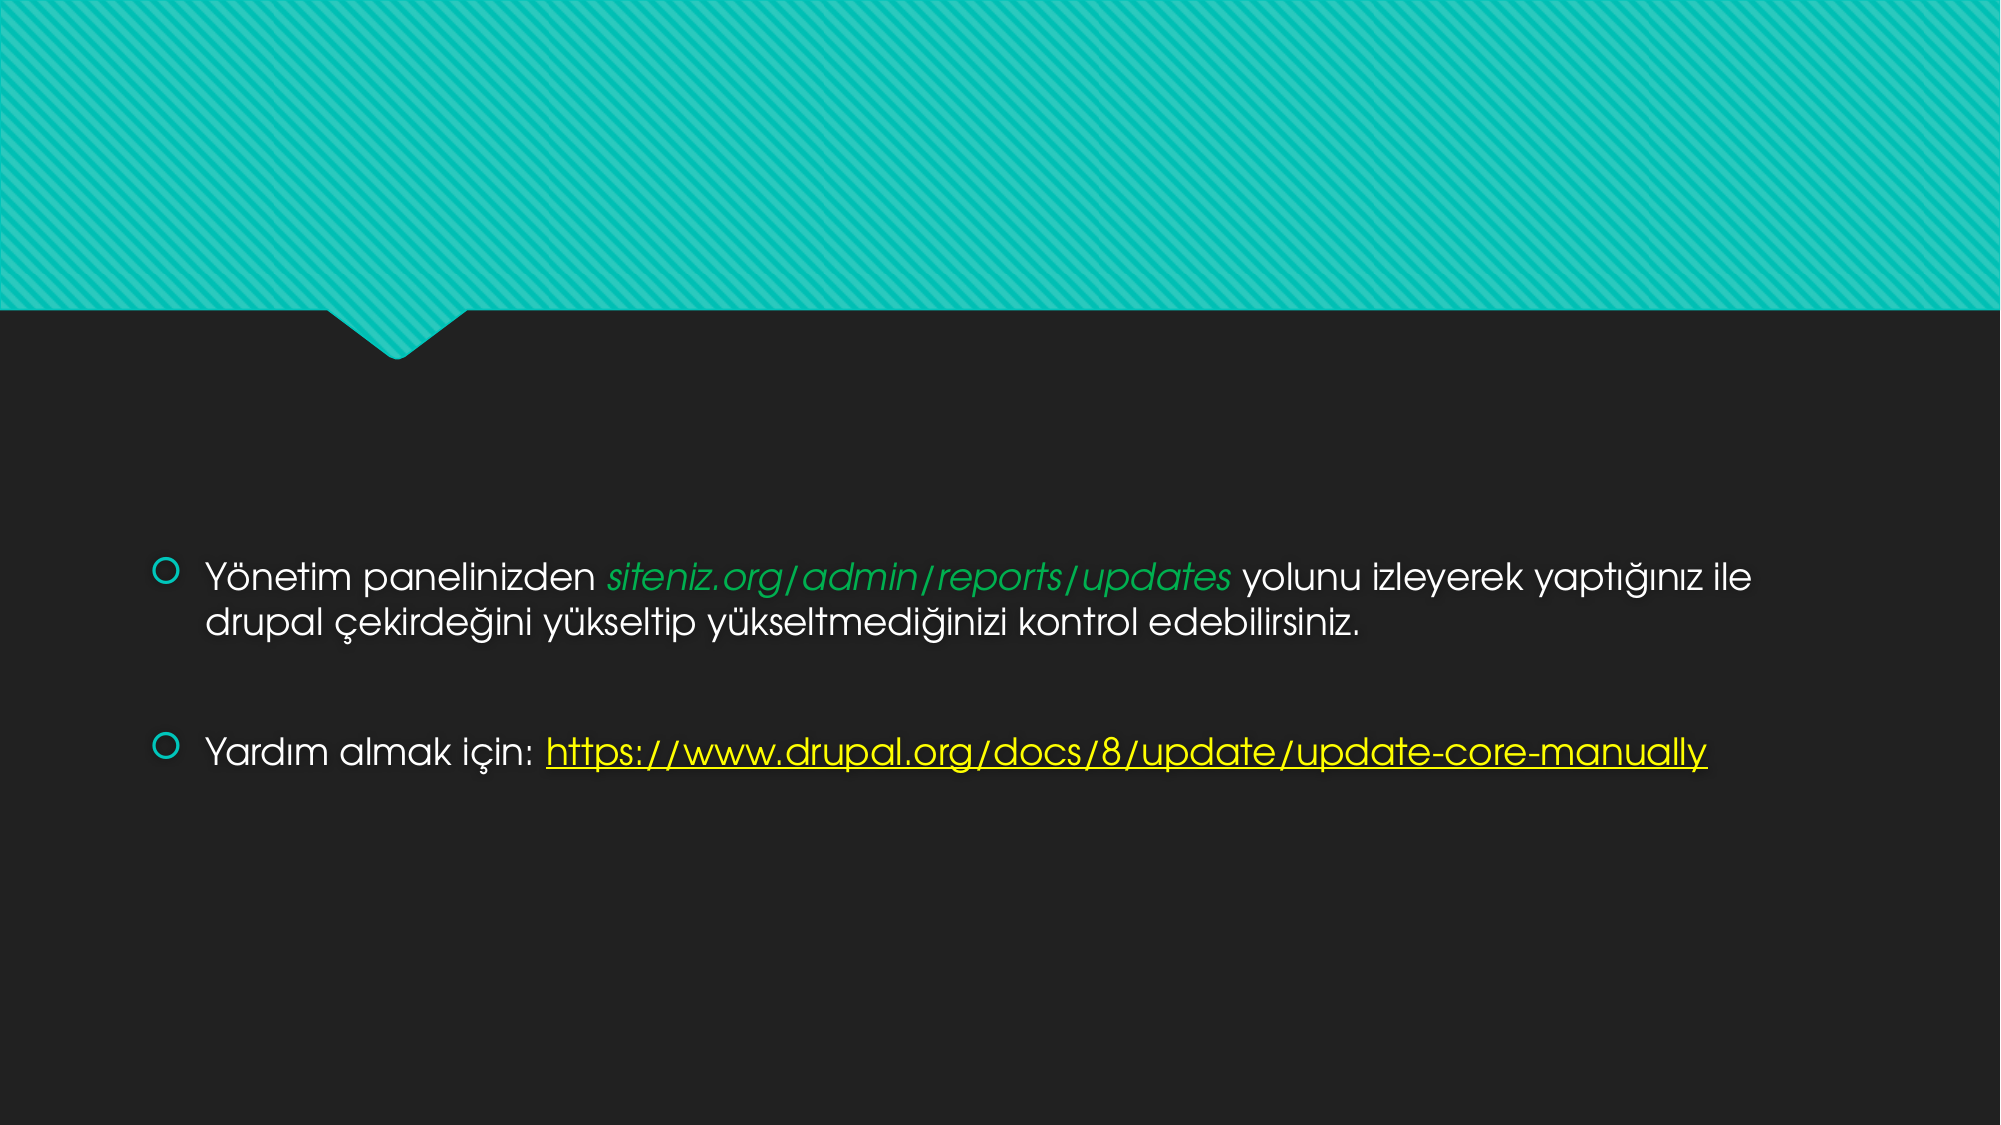

Yönetim panelinizden siteniz.org/admin/reports/updates yolunu izleyerek yaptığınız ile drupal çekirdeğini yükseltip yükseltmediğinizi kontrol edebilirsiniz.

Yardım almak için: https://www.drupal.org/docs/8/update/update-core-manually